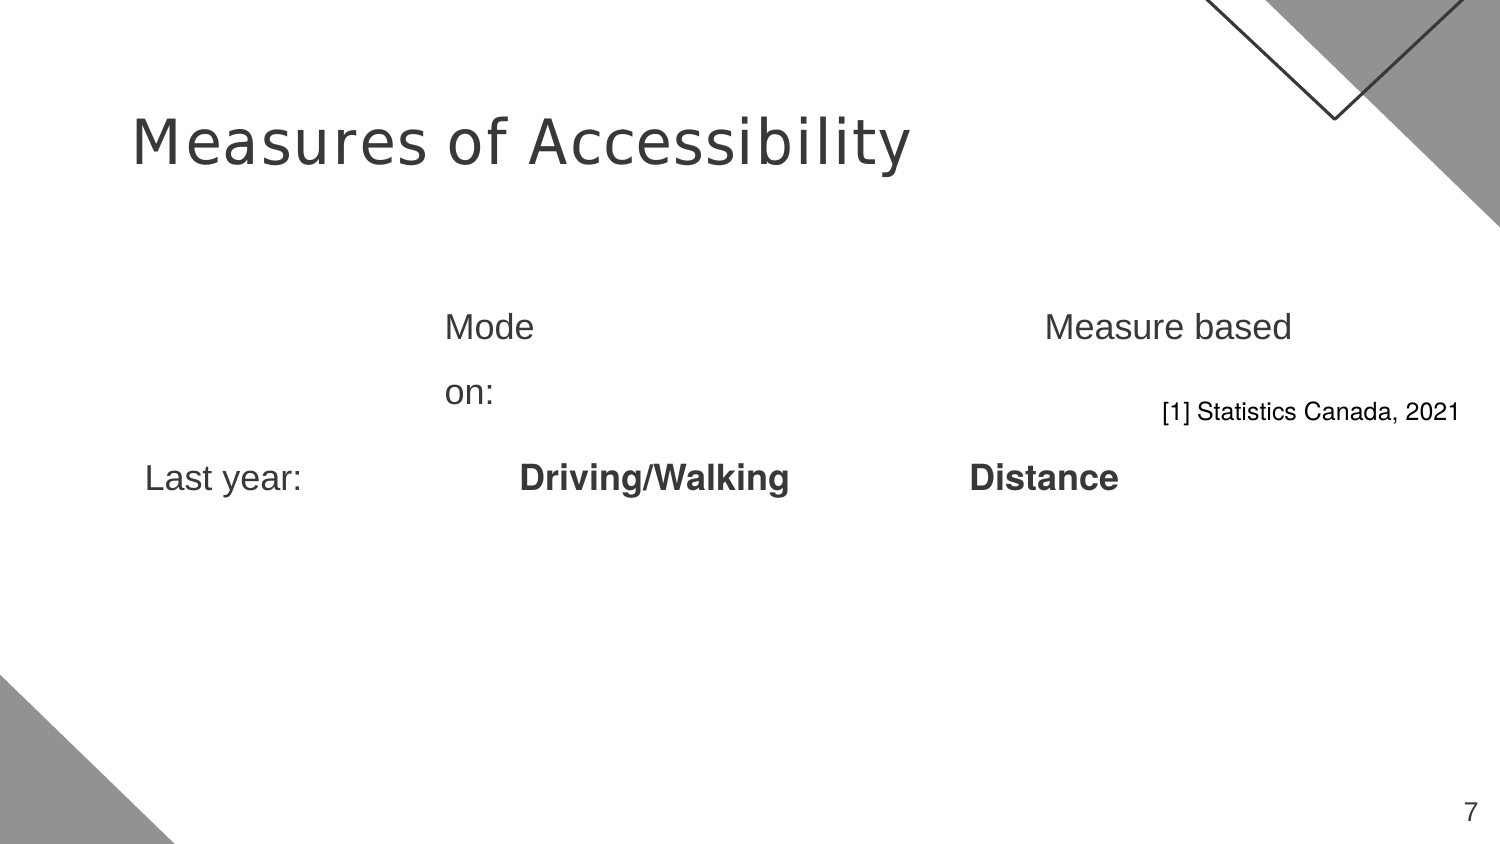

# Measures of Accessibility

Mode				Measure based on:
Last year:		Driving/Walking		Distance
[1] Statistics Canada, 2021
7